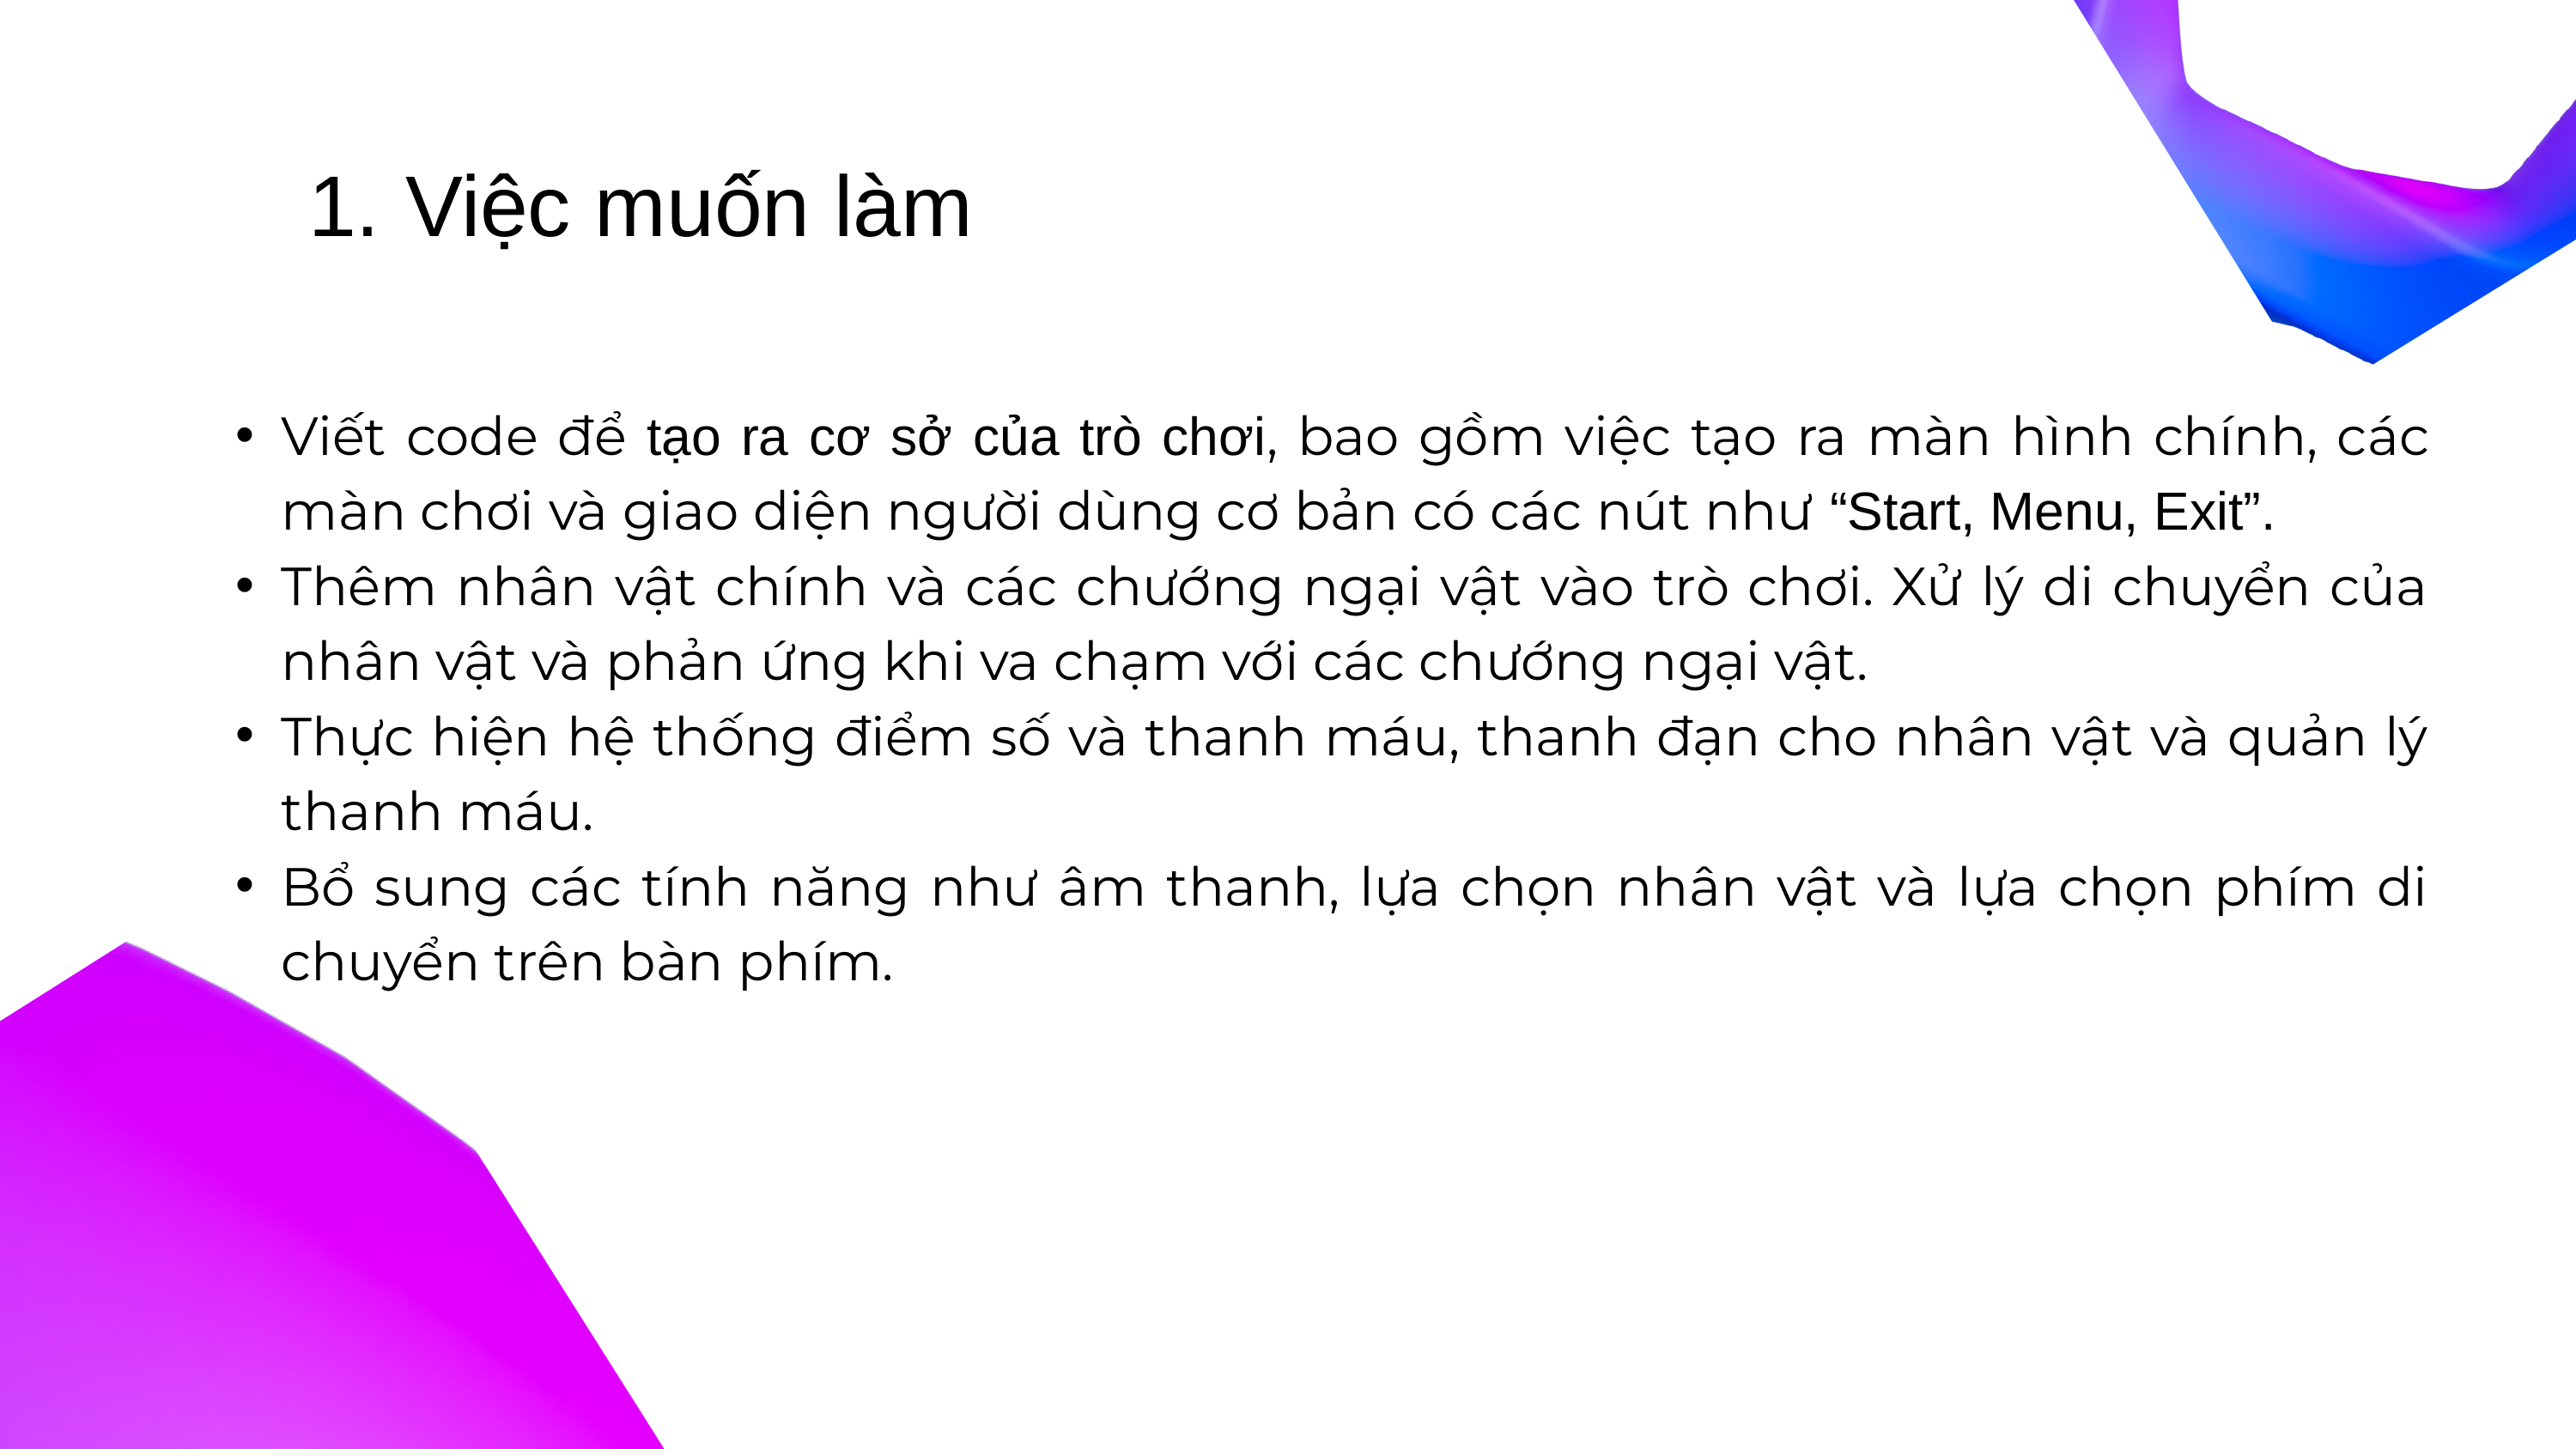

Việc muốn làm
Viết code để tạo ra cơ sở của trò chơi, bao gồm việc tạo ra màn hình chính, các màn chơi và giao diện người dùng cơ bản có các nút như “Start, Menu, Exit”.
Thêm nhân vật chính và các chướng ngại vật vào trò chơi. Xử lý di chuyển của nhân vật và phản ứng khi va chạm với các chướng ngại vật.
Thực hiện hệ thống điểm số và thanh máu, thanh đạn cho nhân vật và quản lý thanh máu.
Bổ sung các tính năng như âm thanh, lựa chọn nhân vật và lựa chọn phím di chuyển trên bàn phím.